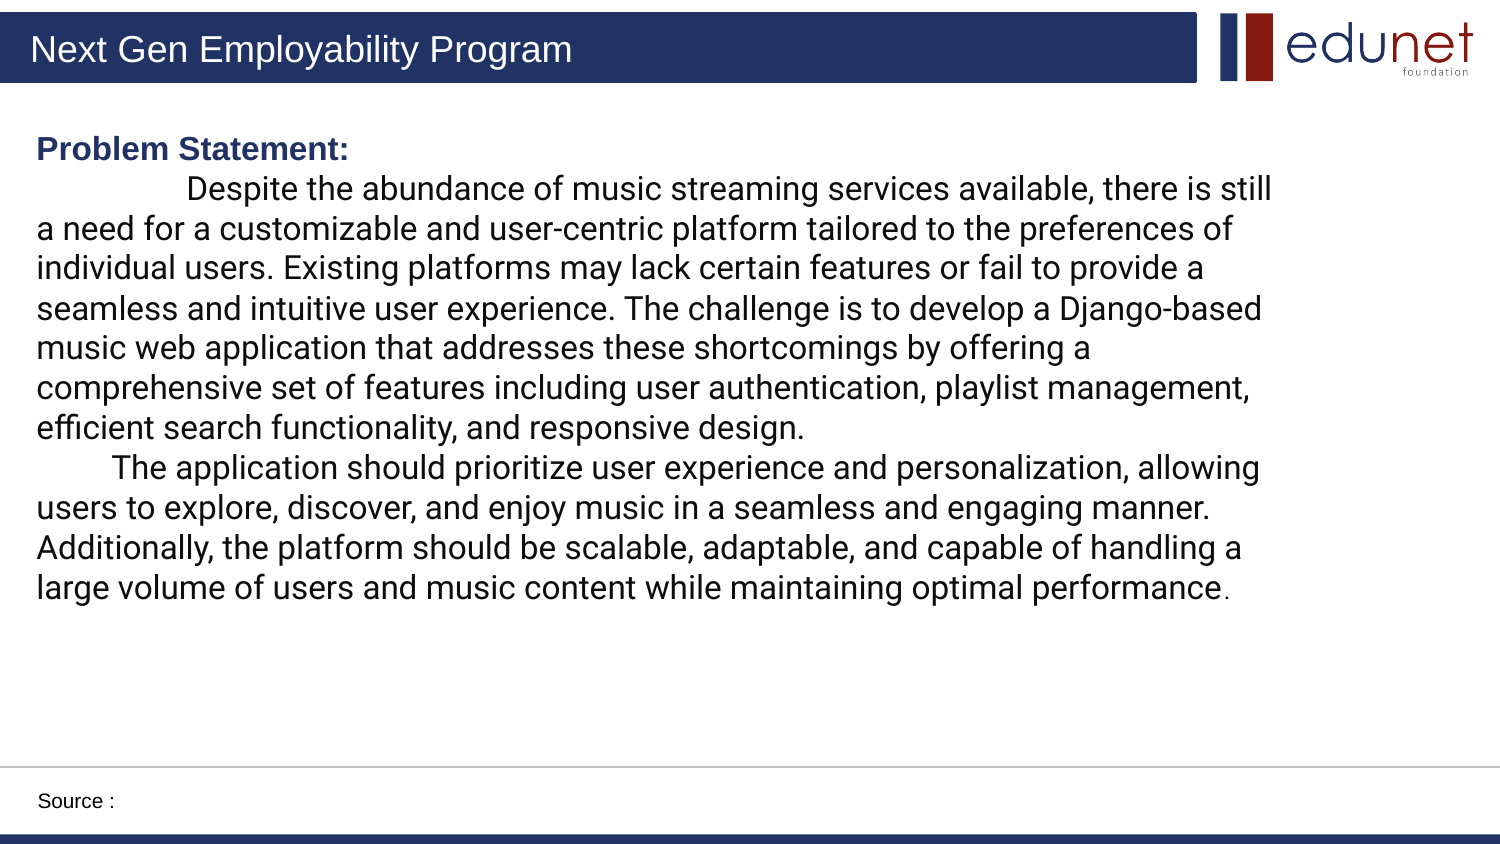

# Problem Statement:
	Despite the abundance of music streaming services available, there is still a need for a customizable and user-centric platform tailored to the preferences of individual users. Existing platforms may lack certain features or fail to provide a seamless and intuitive user experience. The challenge is to develop a Django-based music web application that addresses these shortcomings by offering a comprehensive set of features including user authentication, playlist management, efficient search functionality, and responsive design.
The application should prioritize user experience and personalization, allowing users to explore, discover, and enjoy music in a seamless and engaging manner. Additionally, the platform should be scalable, adaptable, and capable of handling a large volume of users and music content while maintaining optimal performance.
Source :